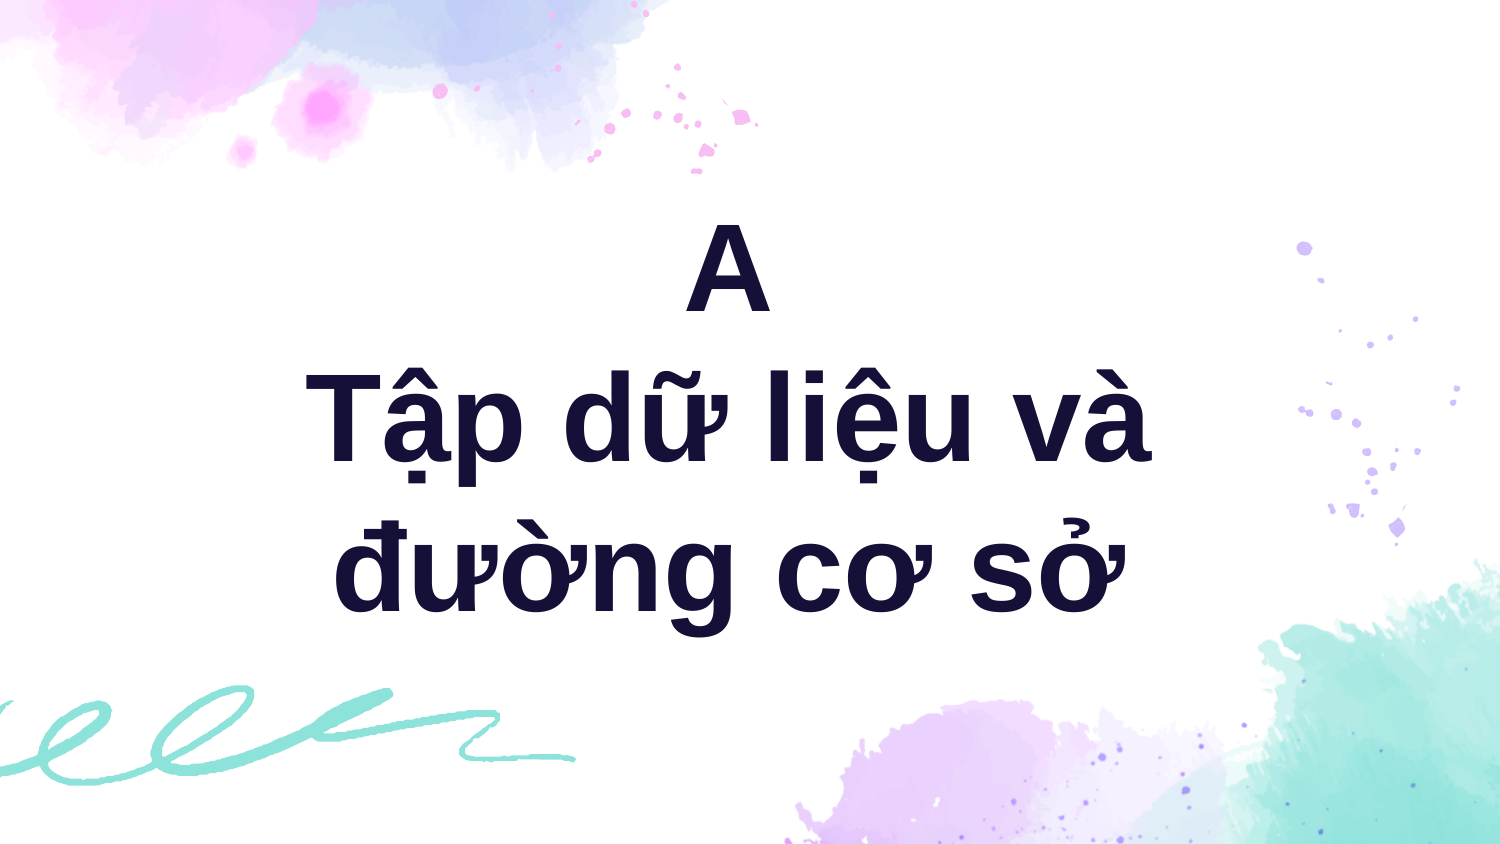

# A Tập dữ liệu và đường cơ sở